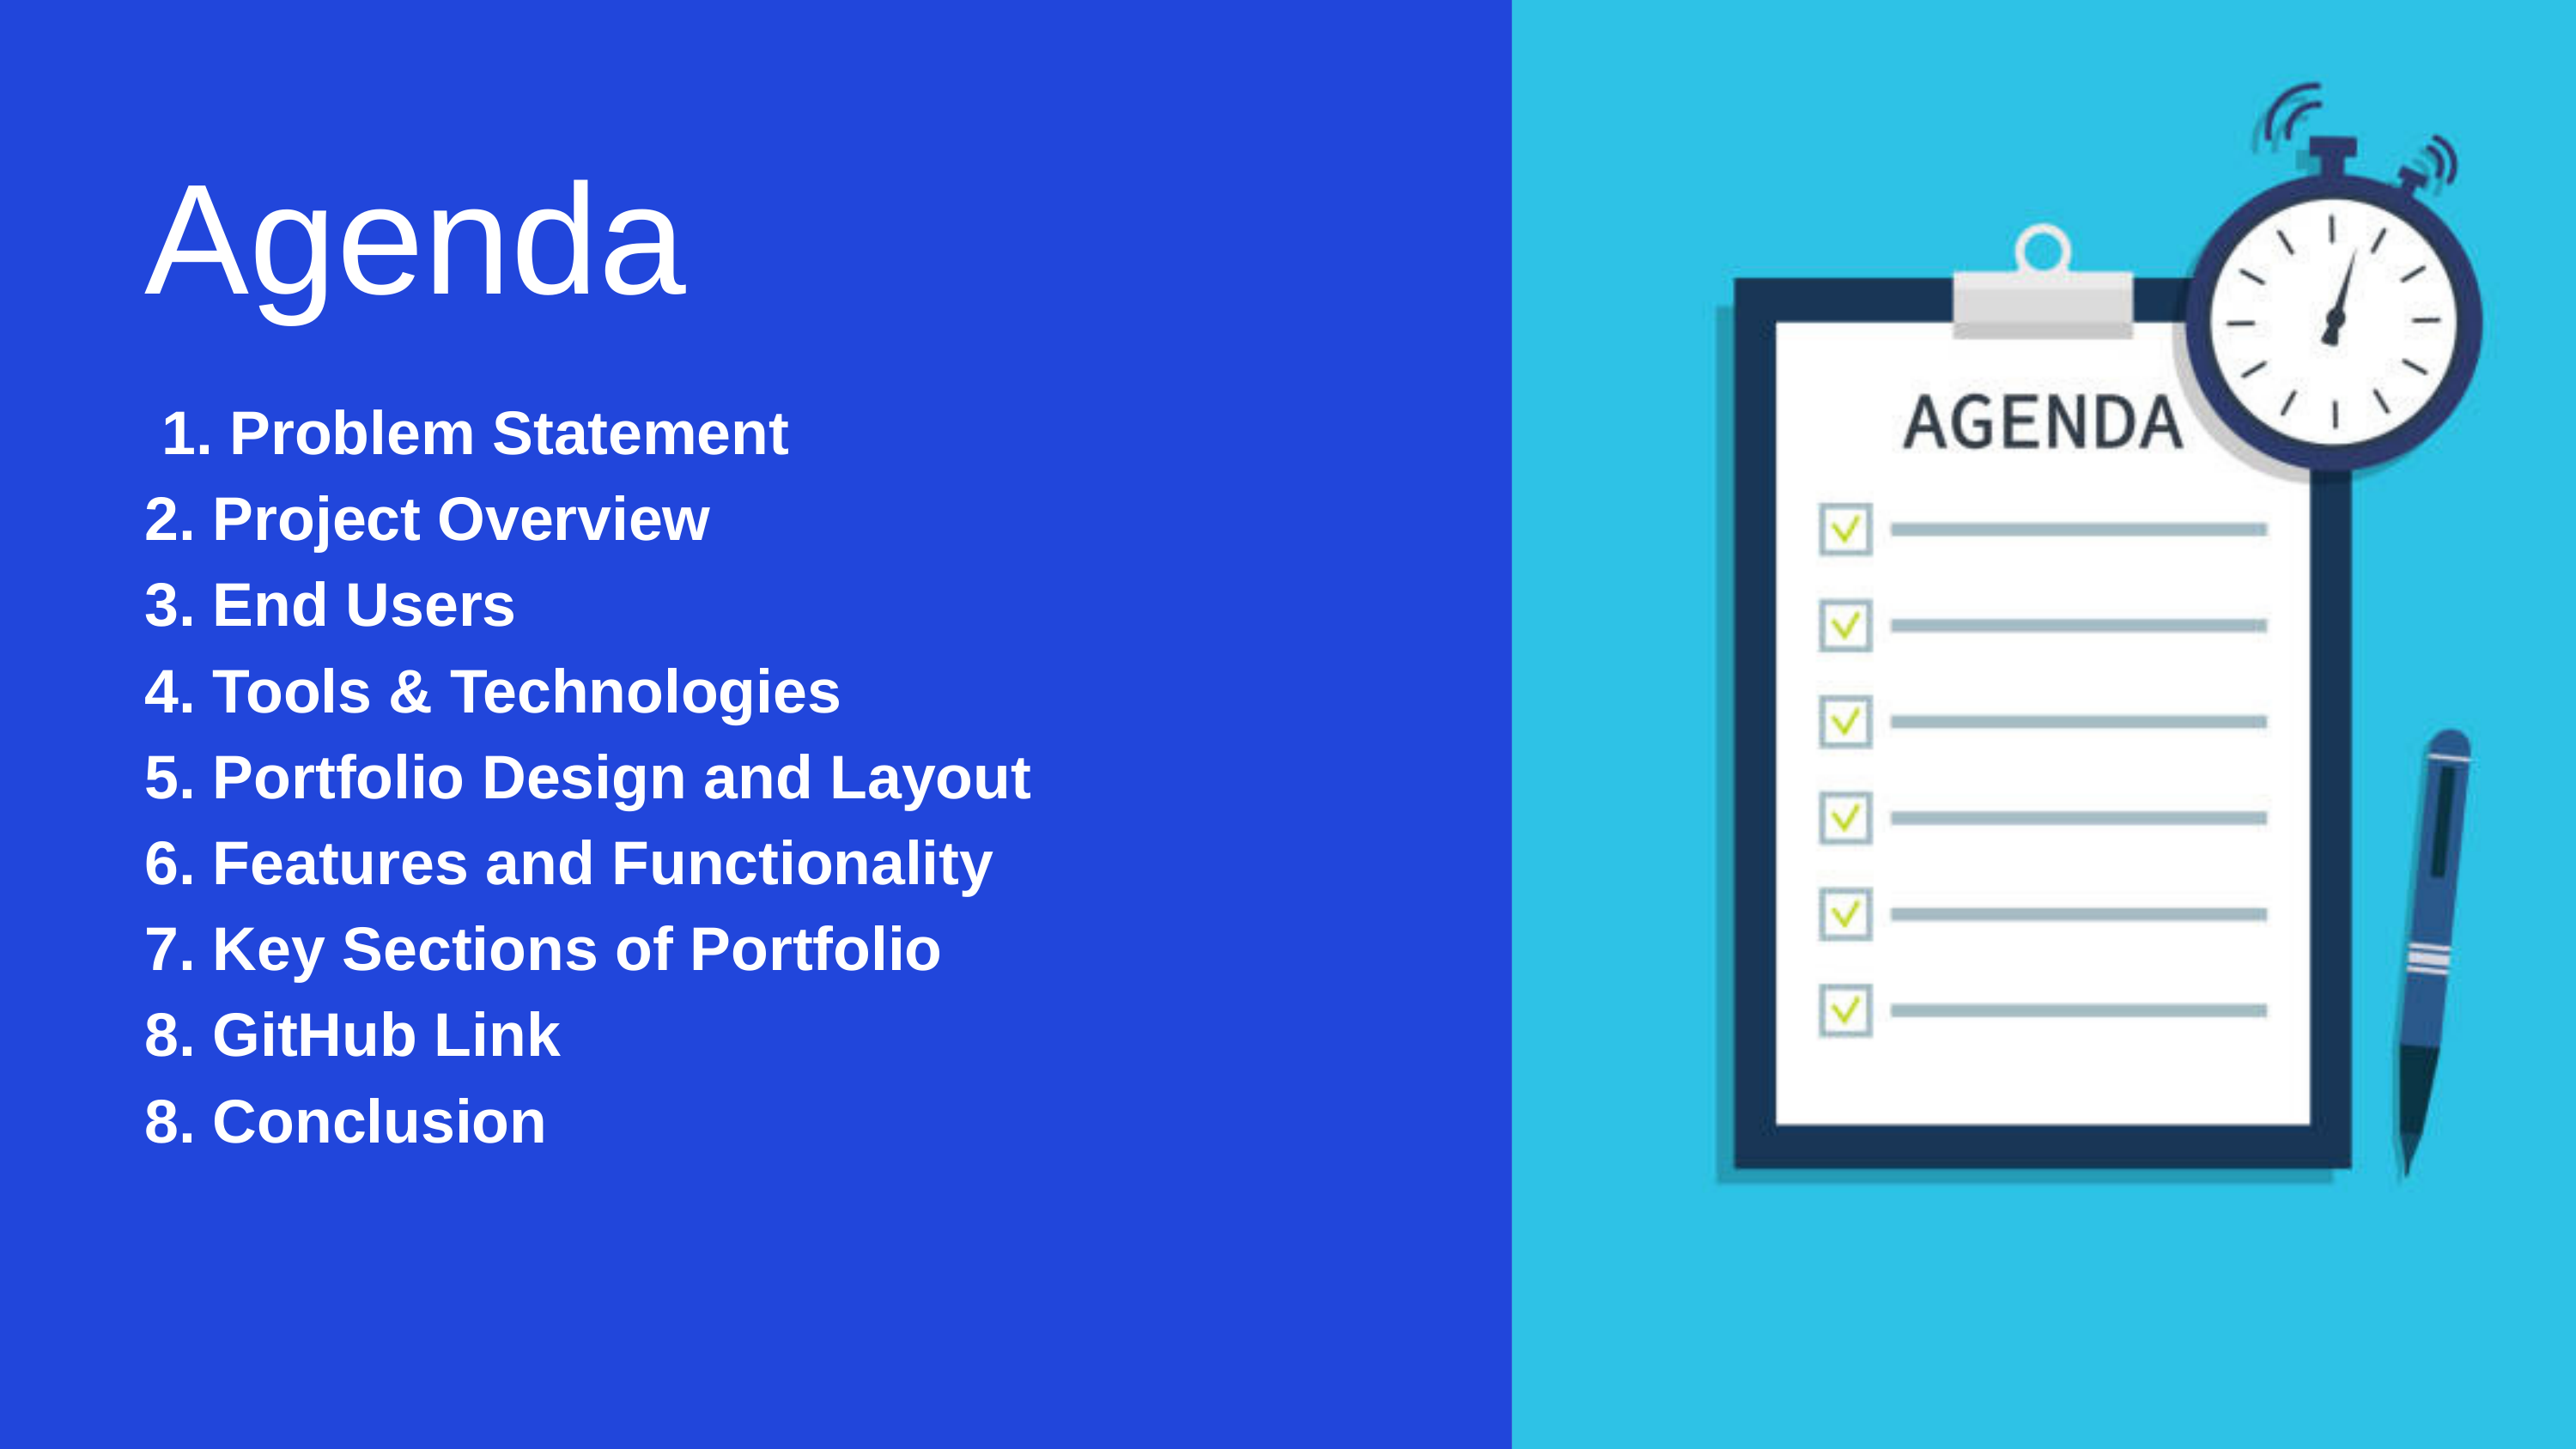

Agenda
 1. Problem Statement
2. Project Overview
3. End Users
4. Tools & Technologies
5. Portfolio Design and Layout
6. Features and Functionality
7. Key Sections of Portfolio
8. GitHub Link
8. Conclusion